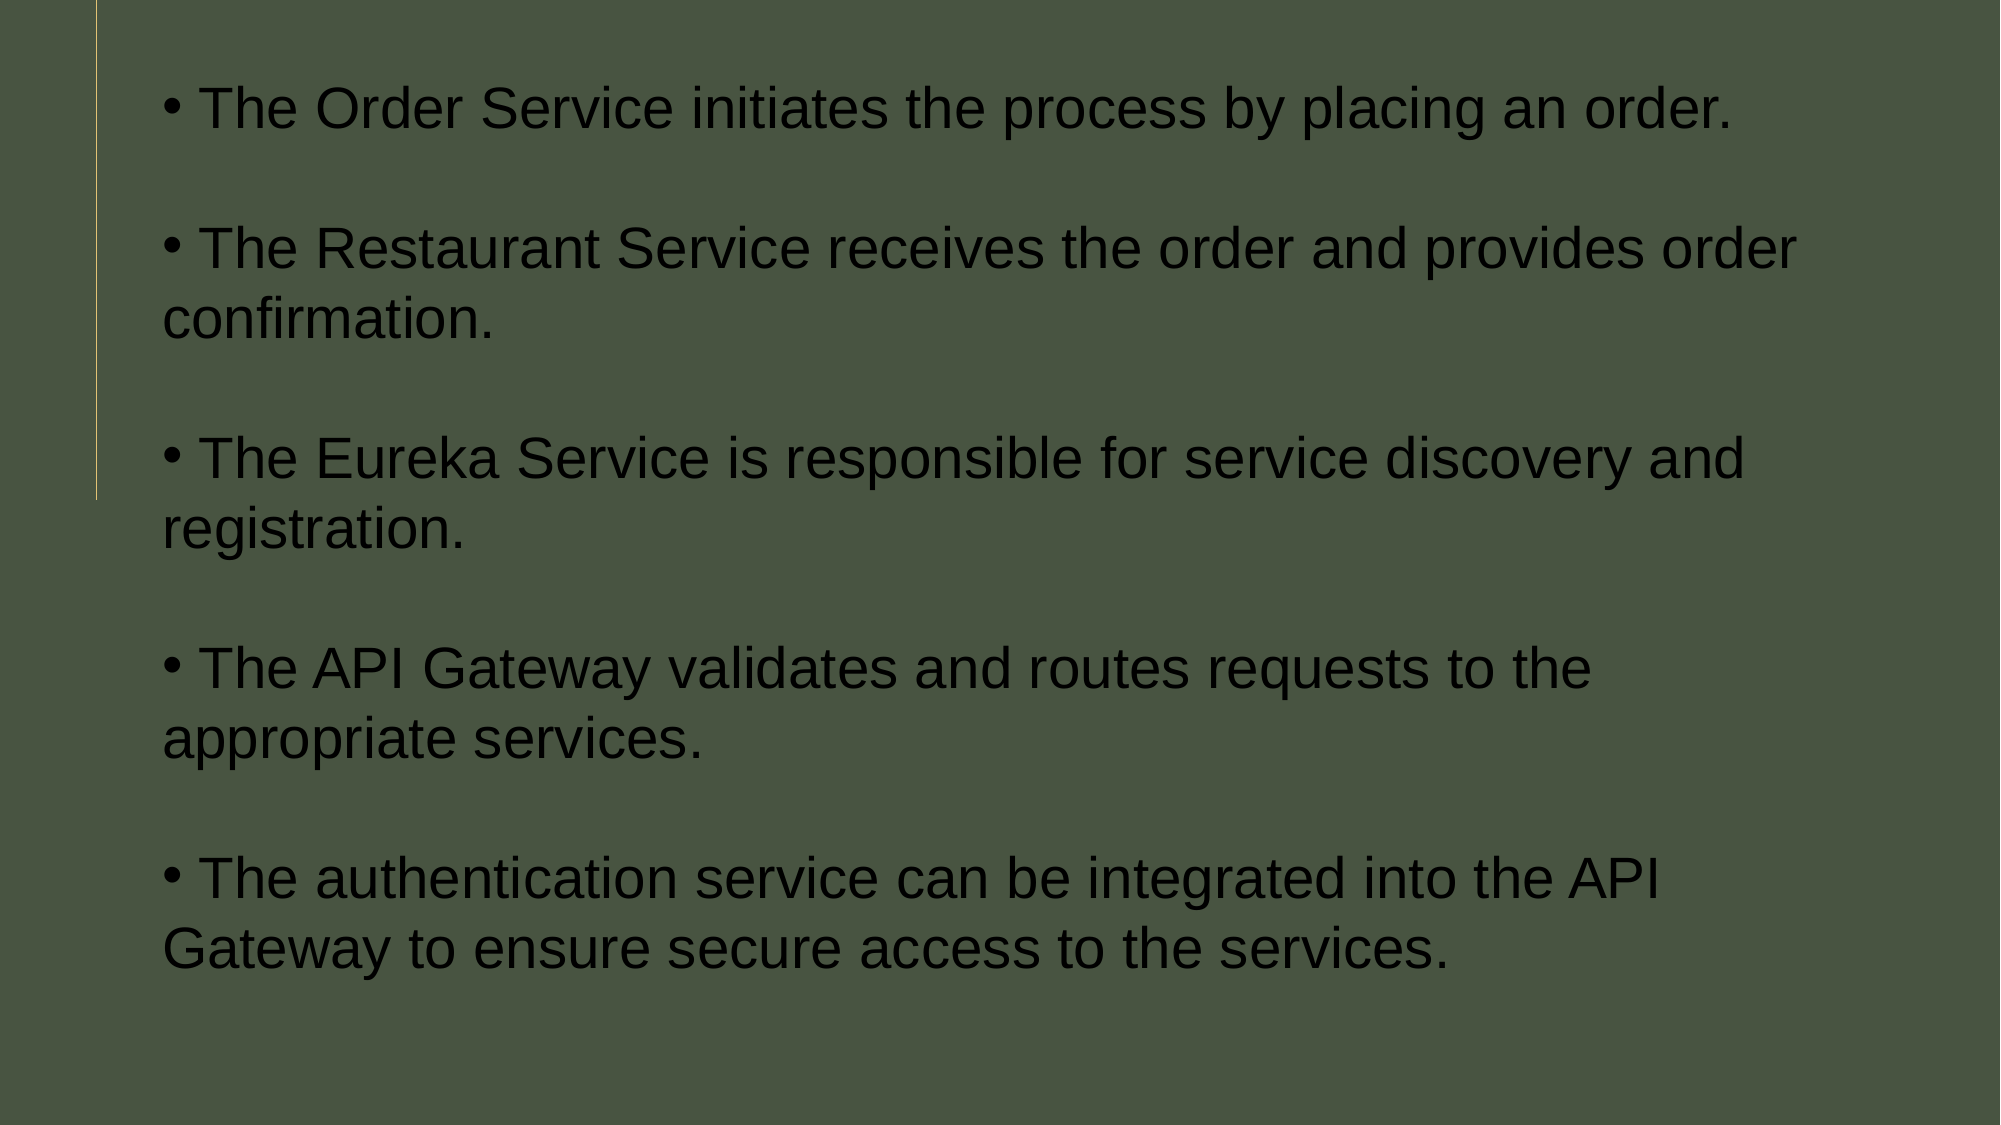

The Order Service initiates the process by placing an order.

 The Restaurant Service receives the order and provides order confirmation.

 The Eureka Service is responsible for service discovery and registration.

 The API Gateway validates and routes requests to the appropriate services.

 The authentication service can be integrated into the API Gateway to ensure secure access to the services.